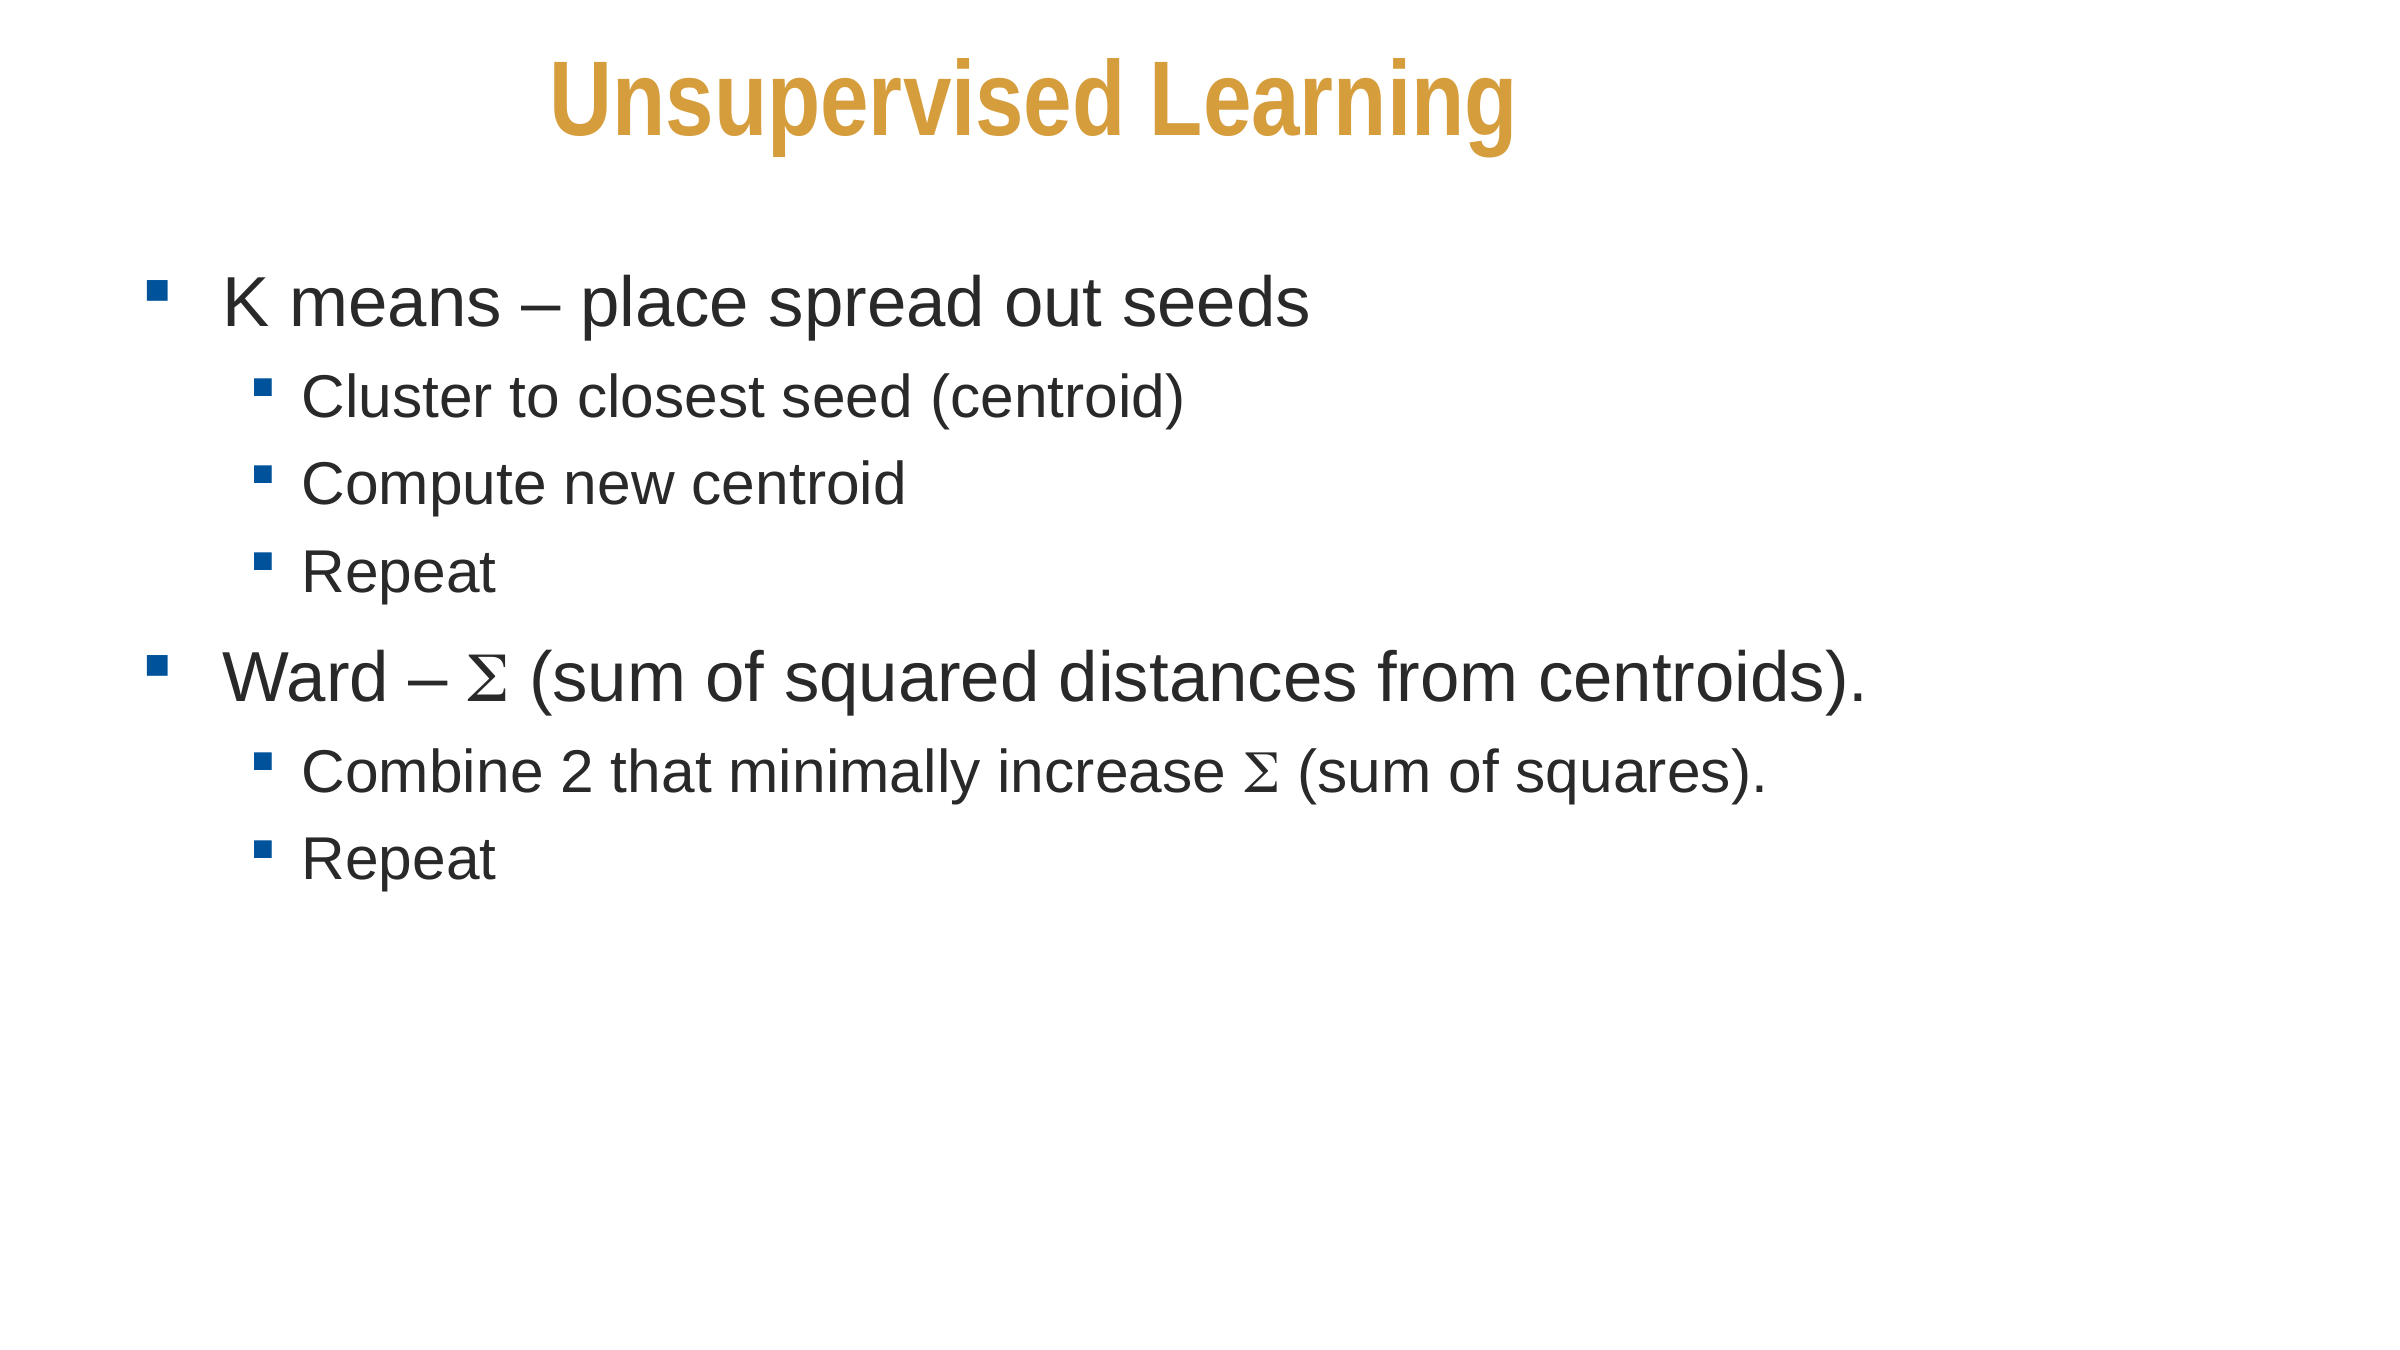

Unsupervised Learning
K means – place spread out seeds
Cluster to closest seed (centroid)
Compute new centroid
Repeat
Ward – Σ (sum of squared distances from centroids).
Combine 2 that minimally increase Σ (sum of squares).
Repeat